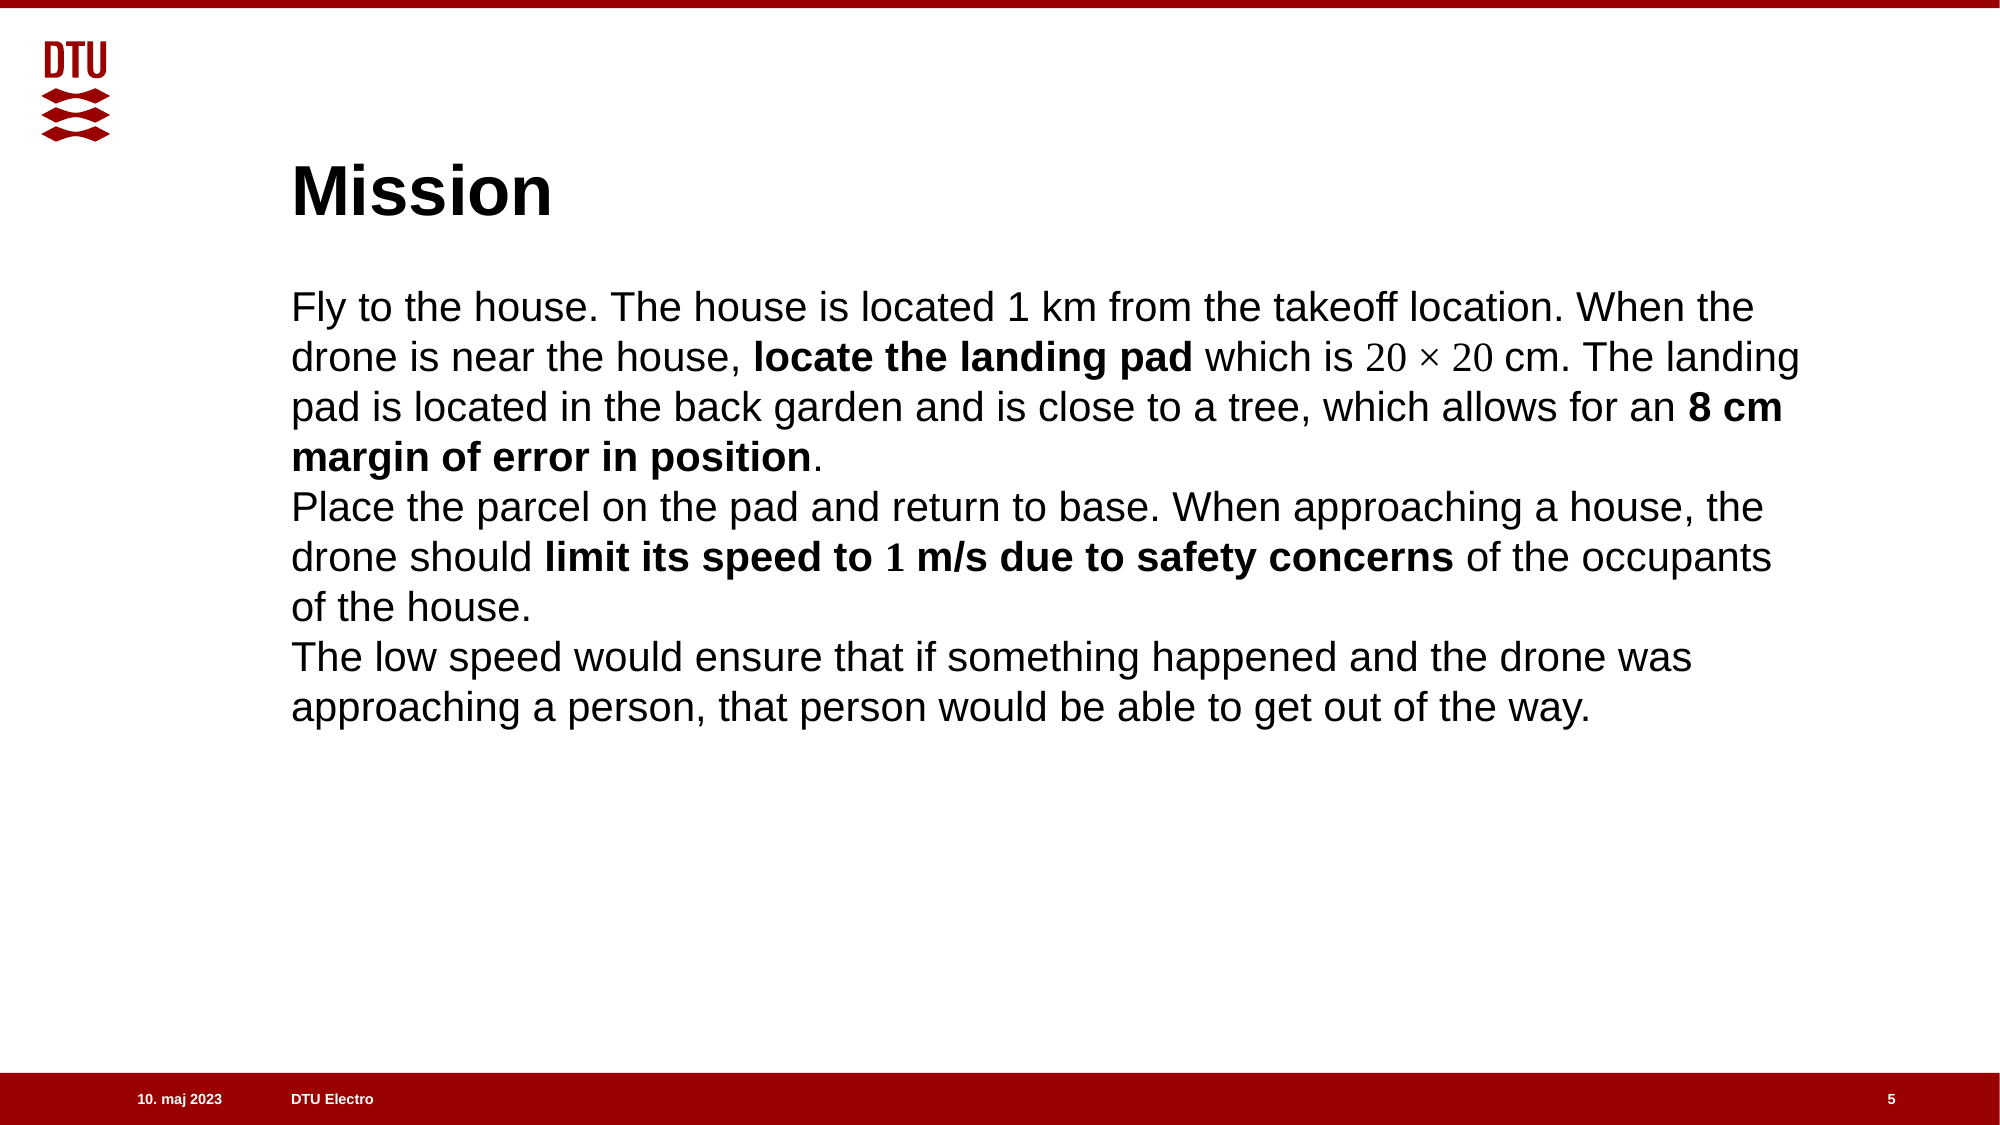

# Mission
Fly to the house. The house is located 1 km from the takeoff location. When the drone is near the house, locate the landing pad which is 20 × 20 cm. The landing pad is located in the back garden and is close to a tree, which allows for an 8 cm margin of error in position.
Place the parcel on the pad and return to base. When approaching a house, the drone should limit its speed to 1 m/s due to safety concerns of the occupants of the house.
The low speed would ensure that if something happened and the drone was approaching a person, that person would be able to get out of the way.
5